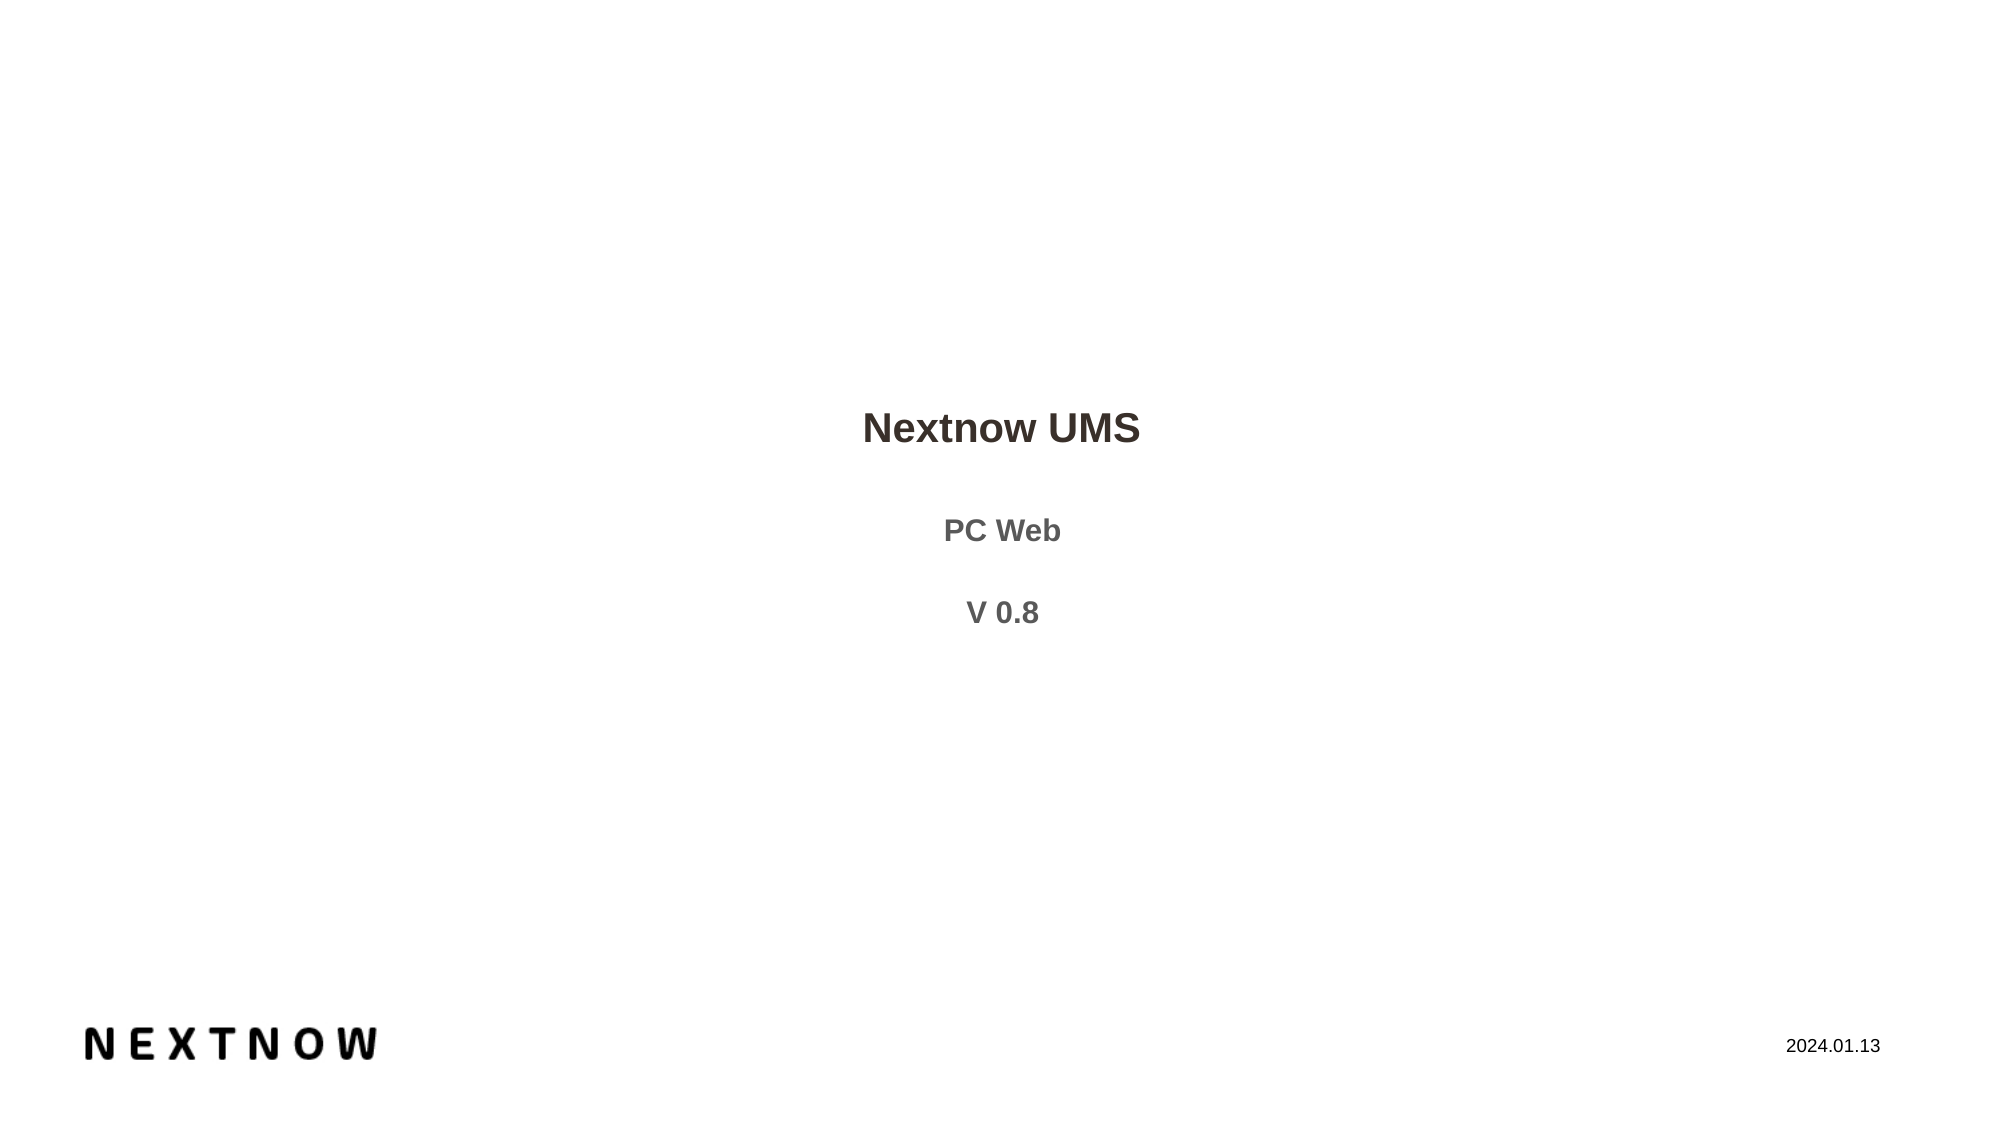

# Nextnow UMS
PC Web
V 0.8
2024.01.13